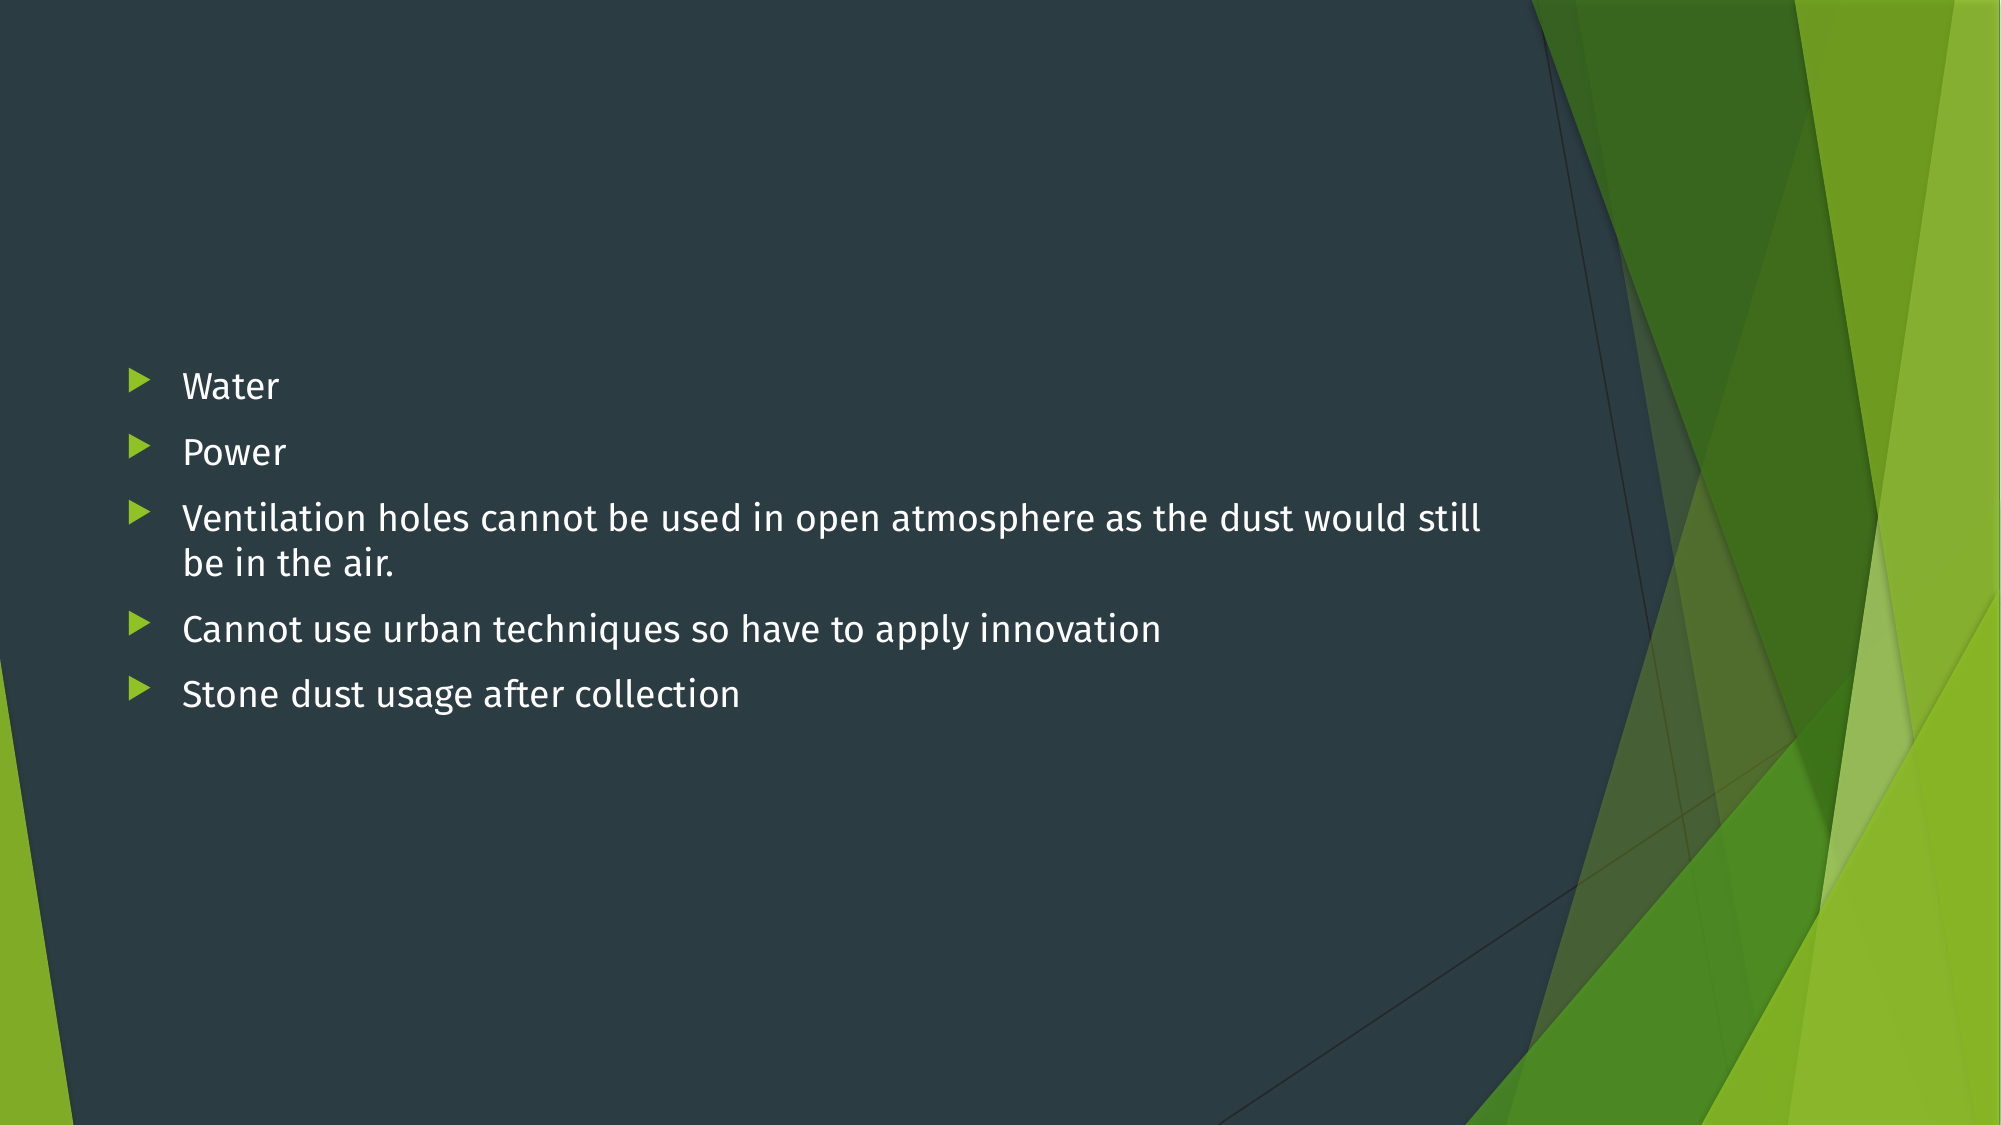

#
Water
Power
Ventilation holes cannot be used in open atmosphere as the dust would still be in the air.
Cannot use urban techniques so have to apply innovation
Stone dust usage after collection